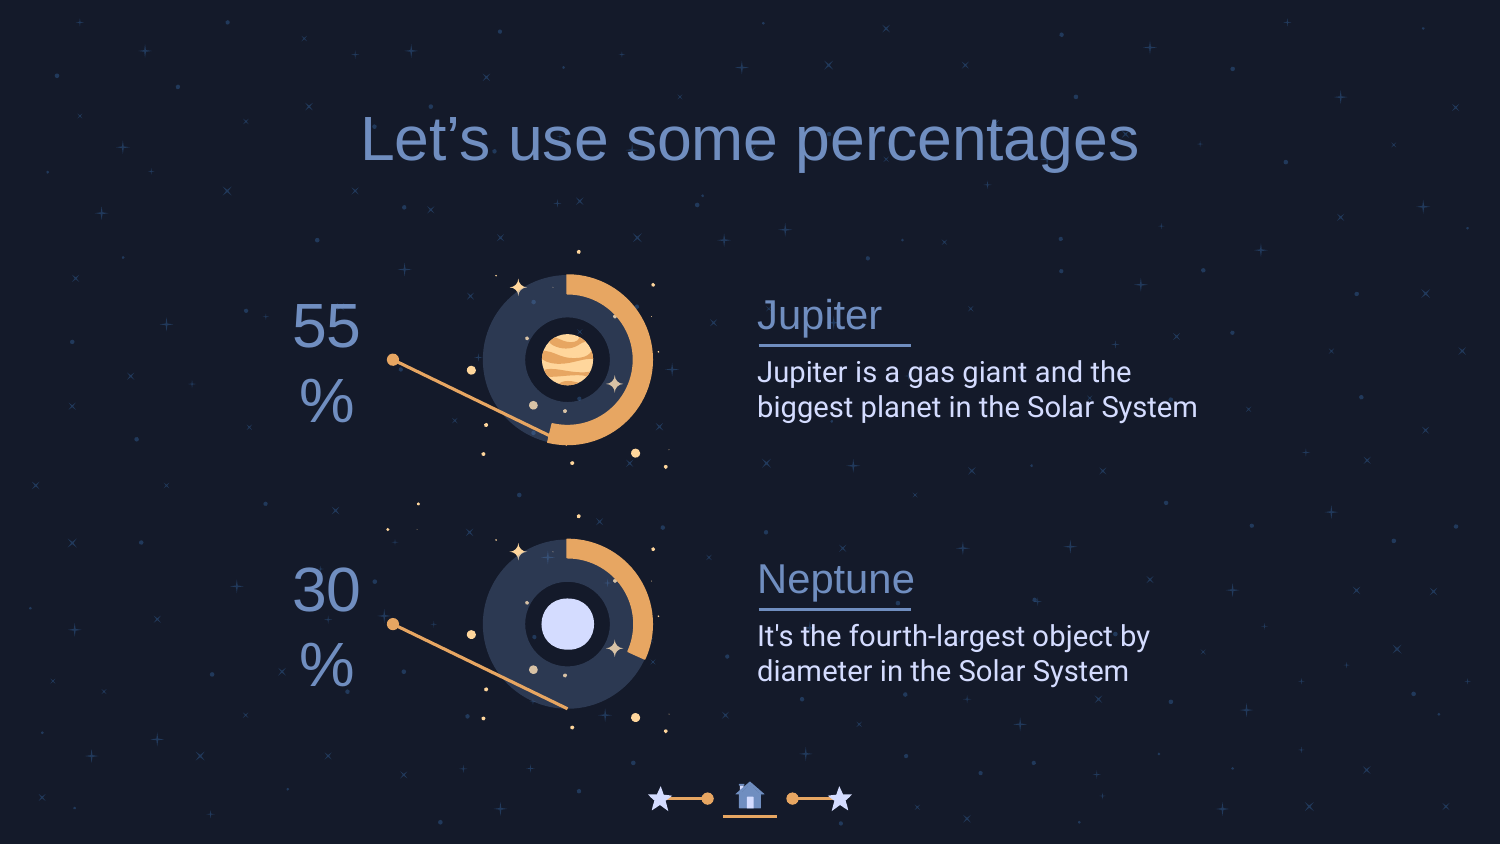

# Let’s use some percentages

Jupiter
55%

Jupiter is a gas giant and the biggest planet in the Solar System

Neptune

30%

It's the fourth-largest object by diameter in the Solar System